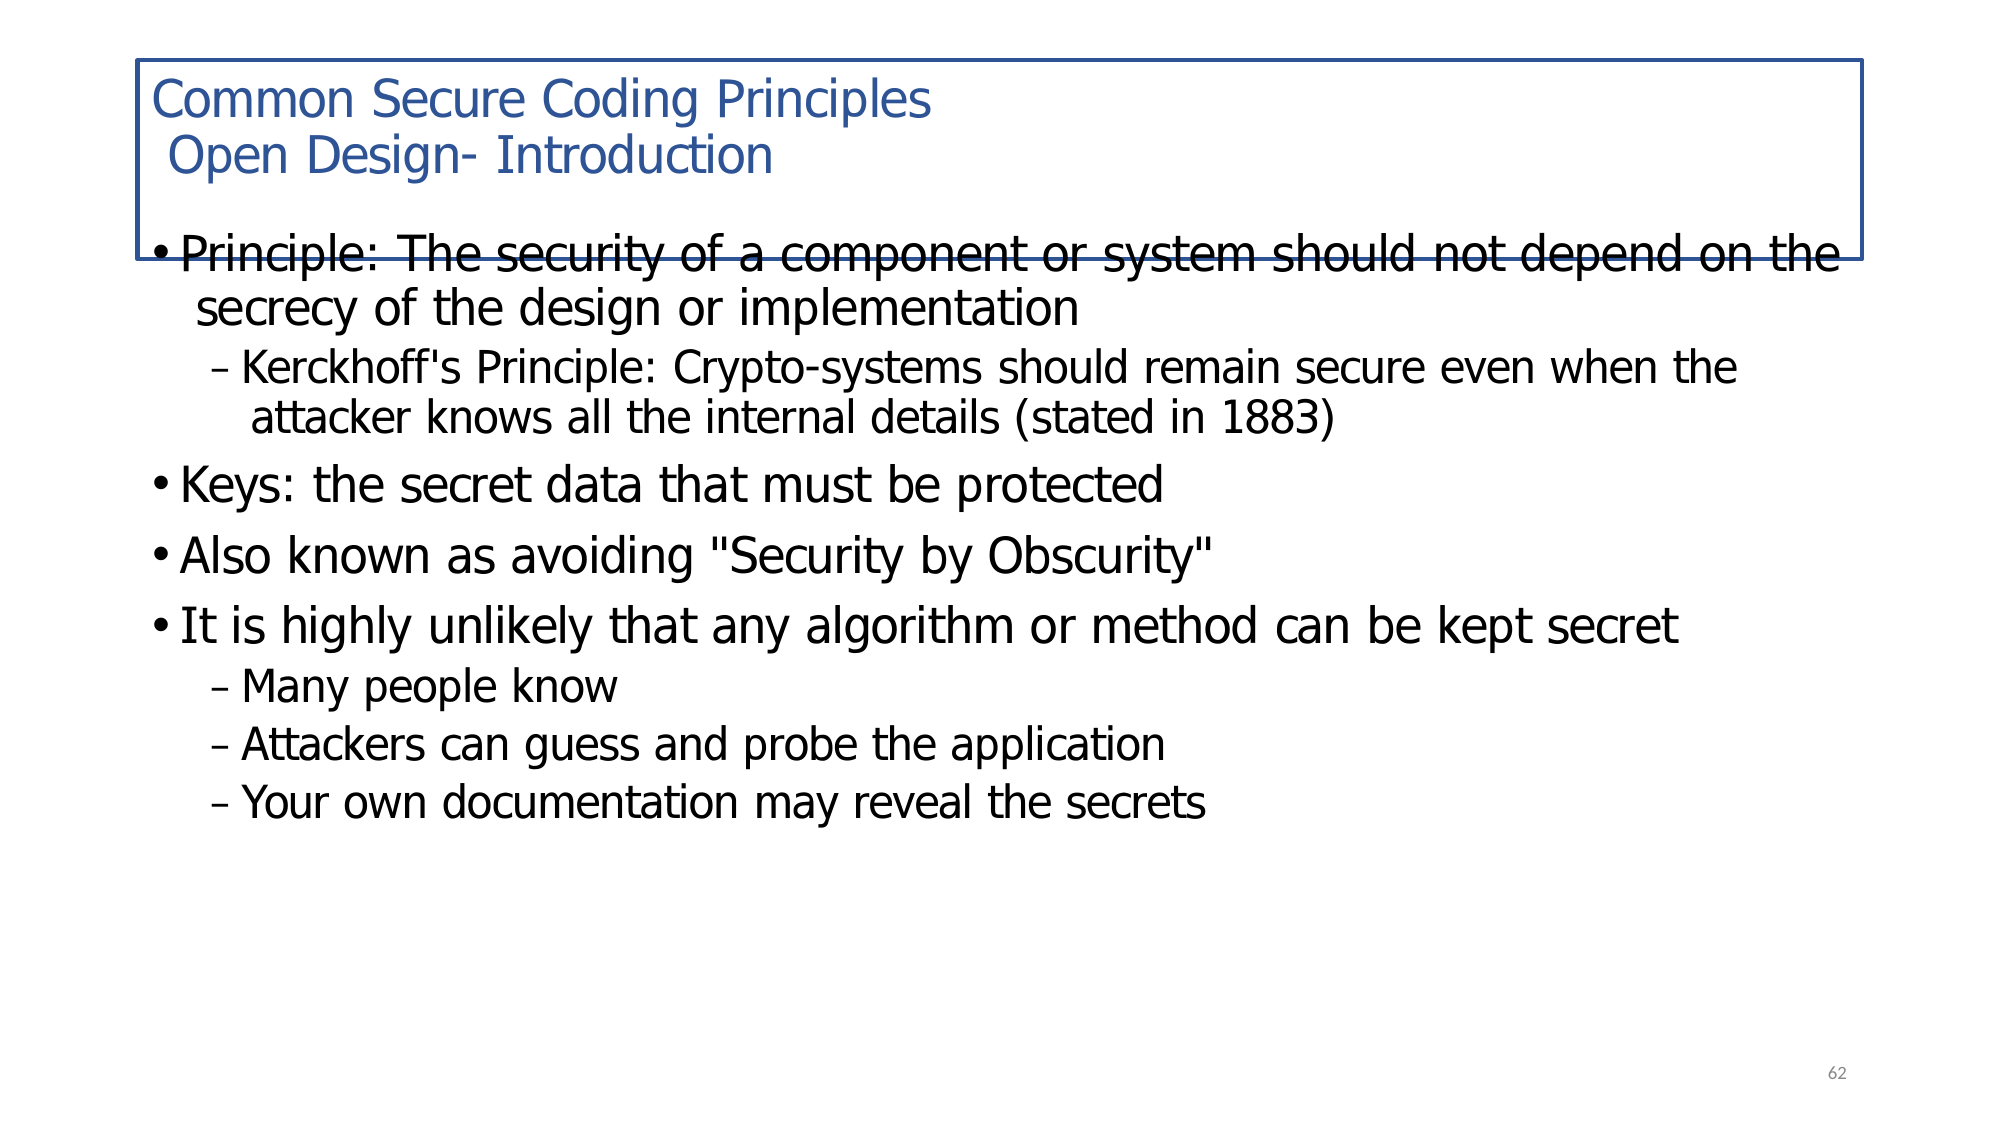

# Common Secure Coding Principles  Open Design- Introduction
Principle: The security of a component or system should not depend on the  secrecy of the design or implementation
– Kerckhoff's Principle: Crypto-systems should remain secure even when the  attacker knows all the internal details (stated in 1883)
Keys: the secret data that must be protected
Also known as avoiding "Security by Obscurity"
It is highly unlikely that any algorithm or method can be kept secret
– Many people know
– Attackers can guess and probe the application
– Your own documentation may reveal the secrets
62